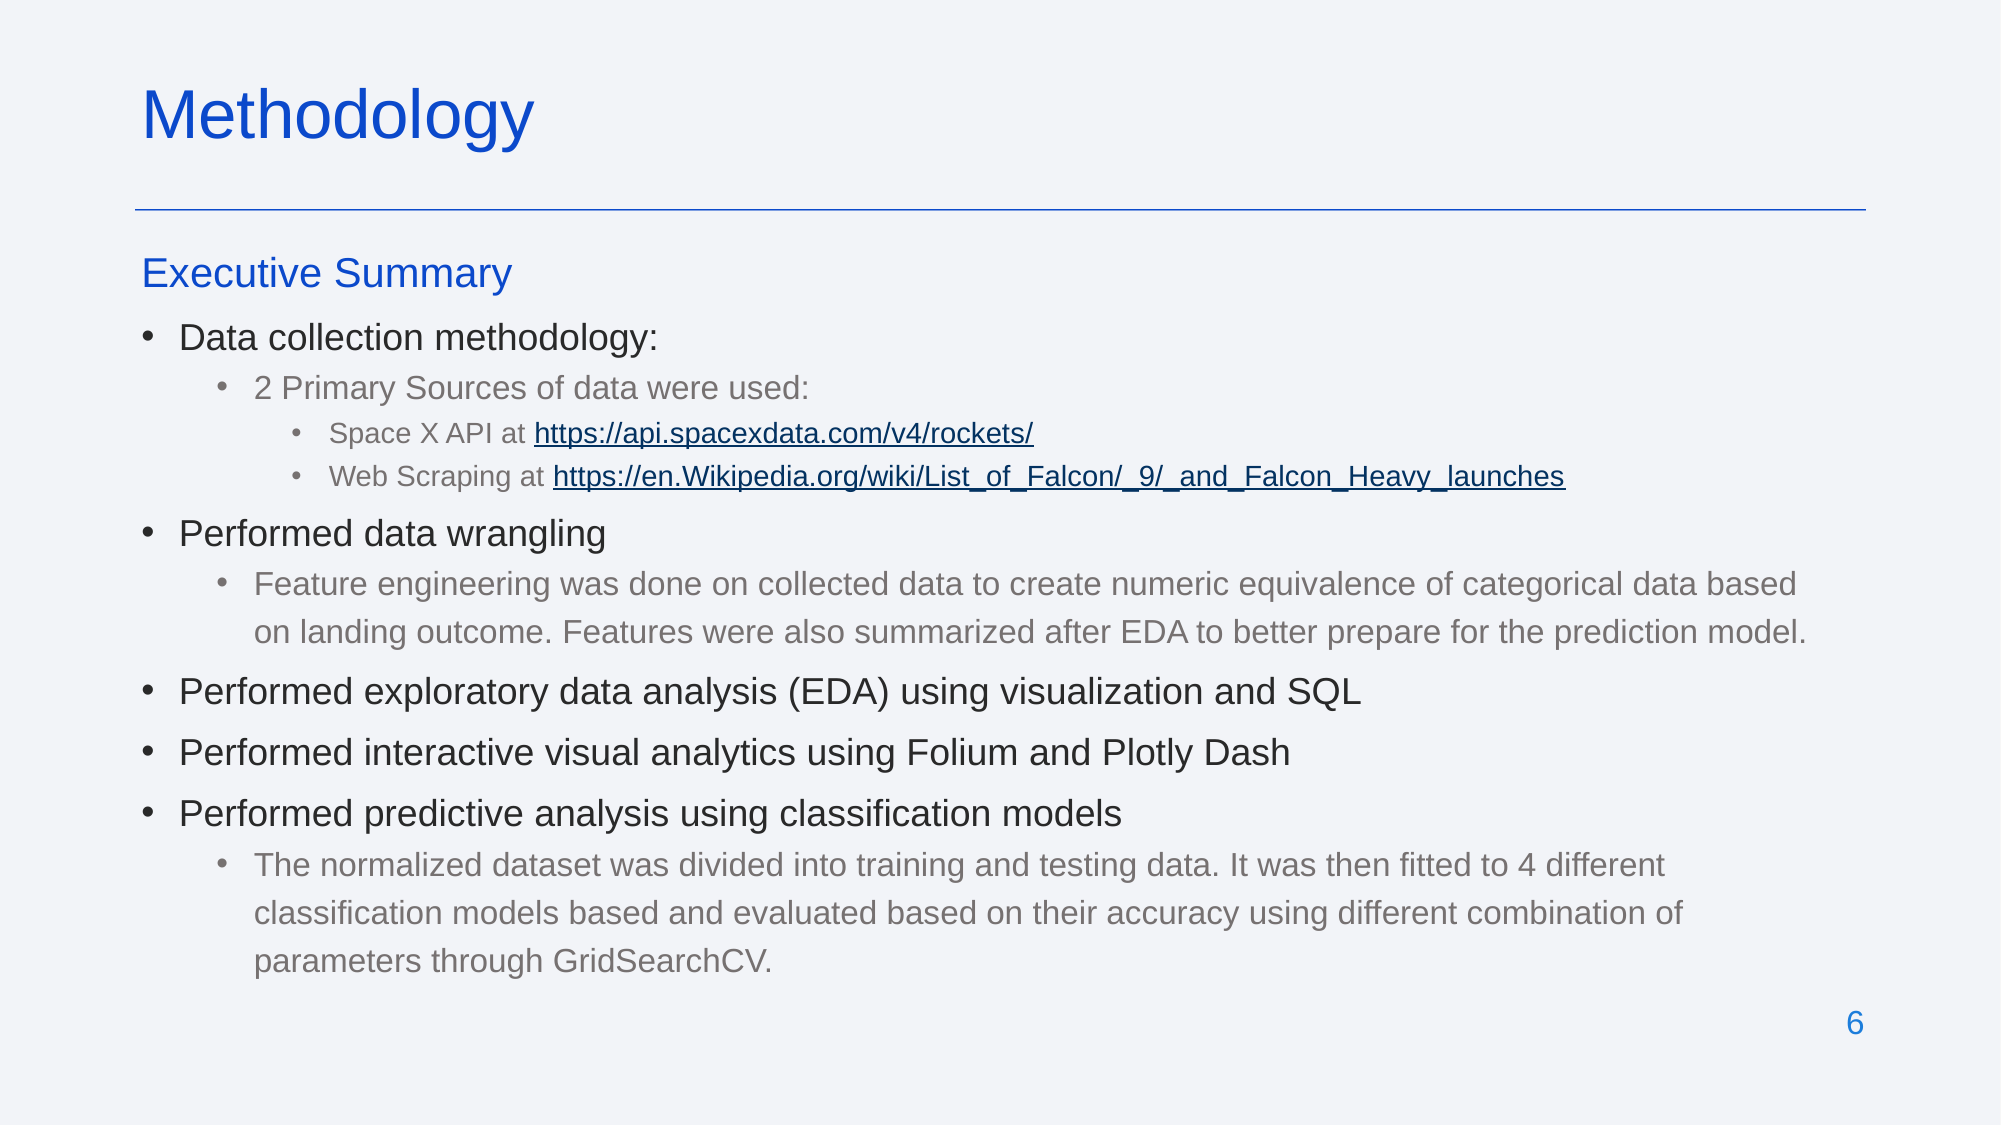

Methodology
Executive Summary
Data collection methodology:
2 Primary Sources of data were used:
Space X API at https://api.spacexdata.com/v4/rockets/
Web Scraping at https://en.Wikipedia.org/wiki/List_of_Falcon/_9/_and_Falcon_Heavy_launches
Performed data wrangling
Feature engineering was done on collected data to create numeric equivalence of categorical data based on landing outcome. Features were also summarized after EDA to better prepare for the prediction model.
Performed exploratory data analysis (EDA) using visualization and SQL
Performed interactive visual analytics using Folium and Plotly Dash
Performed predictive analysis using classification models
The normalized dataset was divided into training and testing data. It was then fitted to 4 different classification models based and evaluated based on their accuracy using different combination of parameters through GridSearchCV.

6